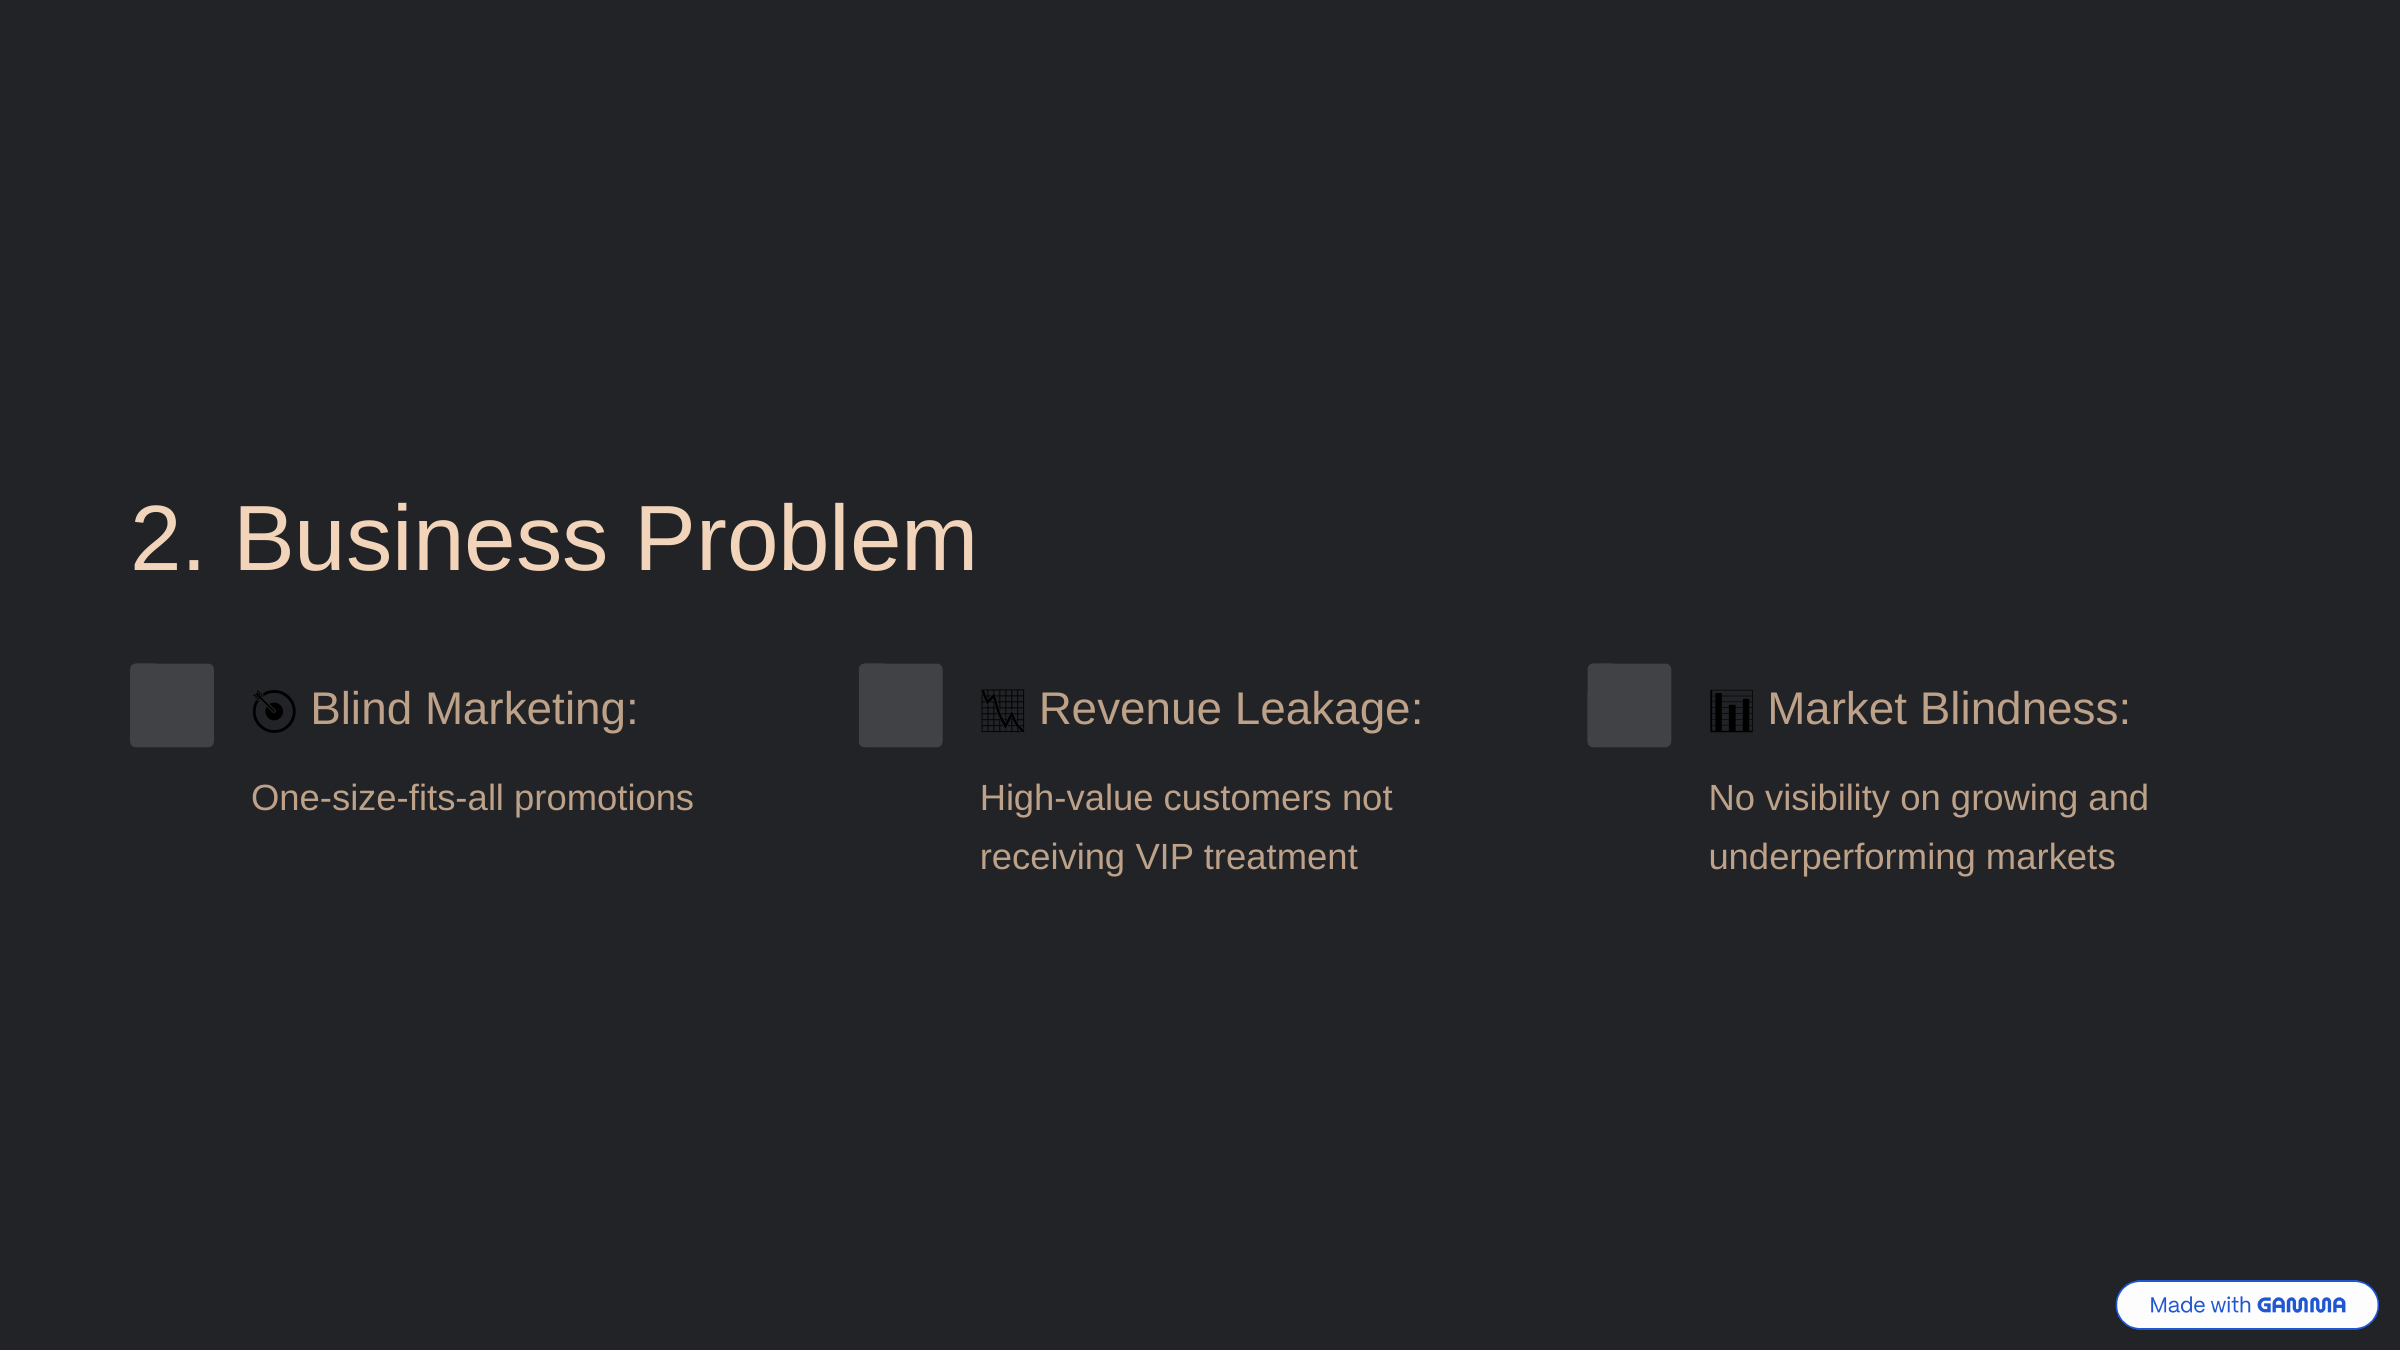

2. Business Problem

🎯 Blind Marketing:
📉 Revenue Leakage:
📊 Market Blindness:
One-size-fits-all promotions
High-value customers not receiving VIP treatment
No visibility on growing and underperforming markets